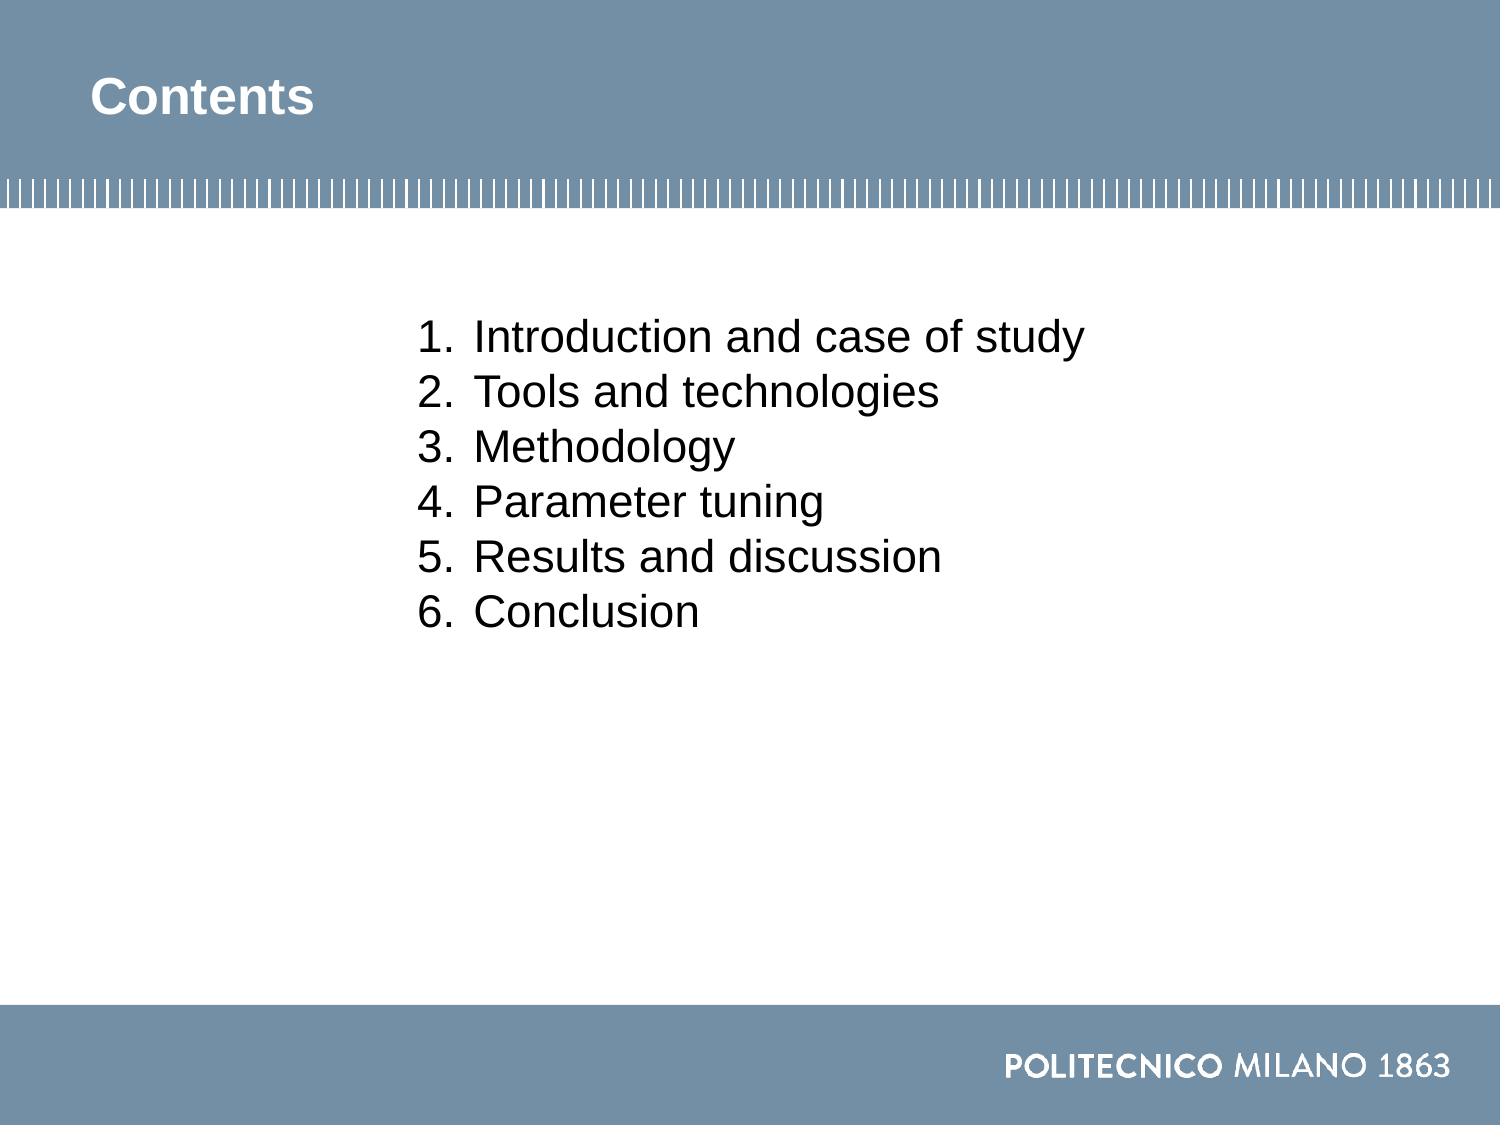

# Contents
Introduction and case of study
Tools and technologies
Methodology
Parameter tuning
Results and discussion
Conclusion